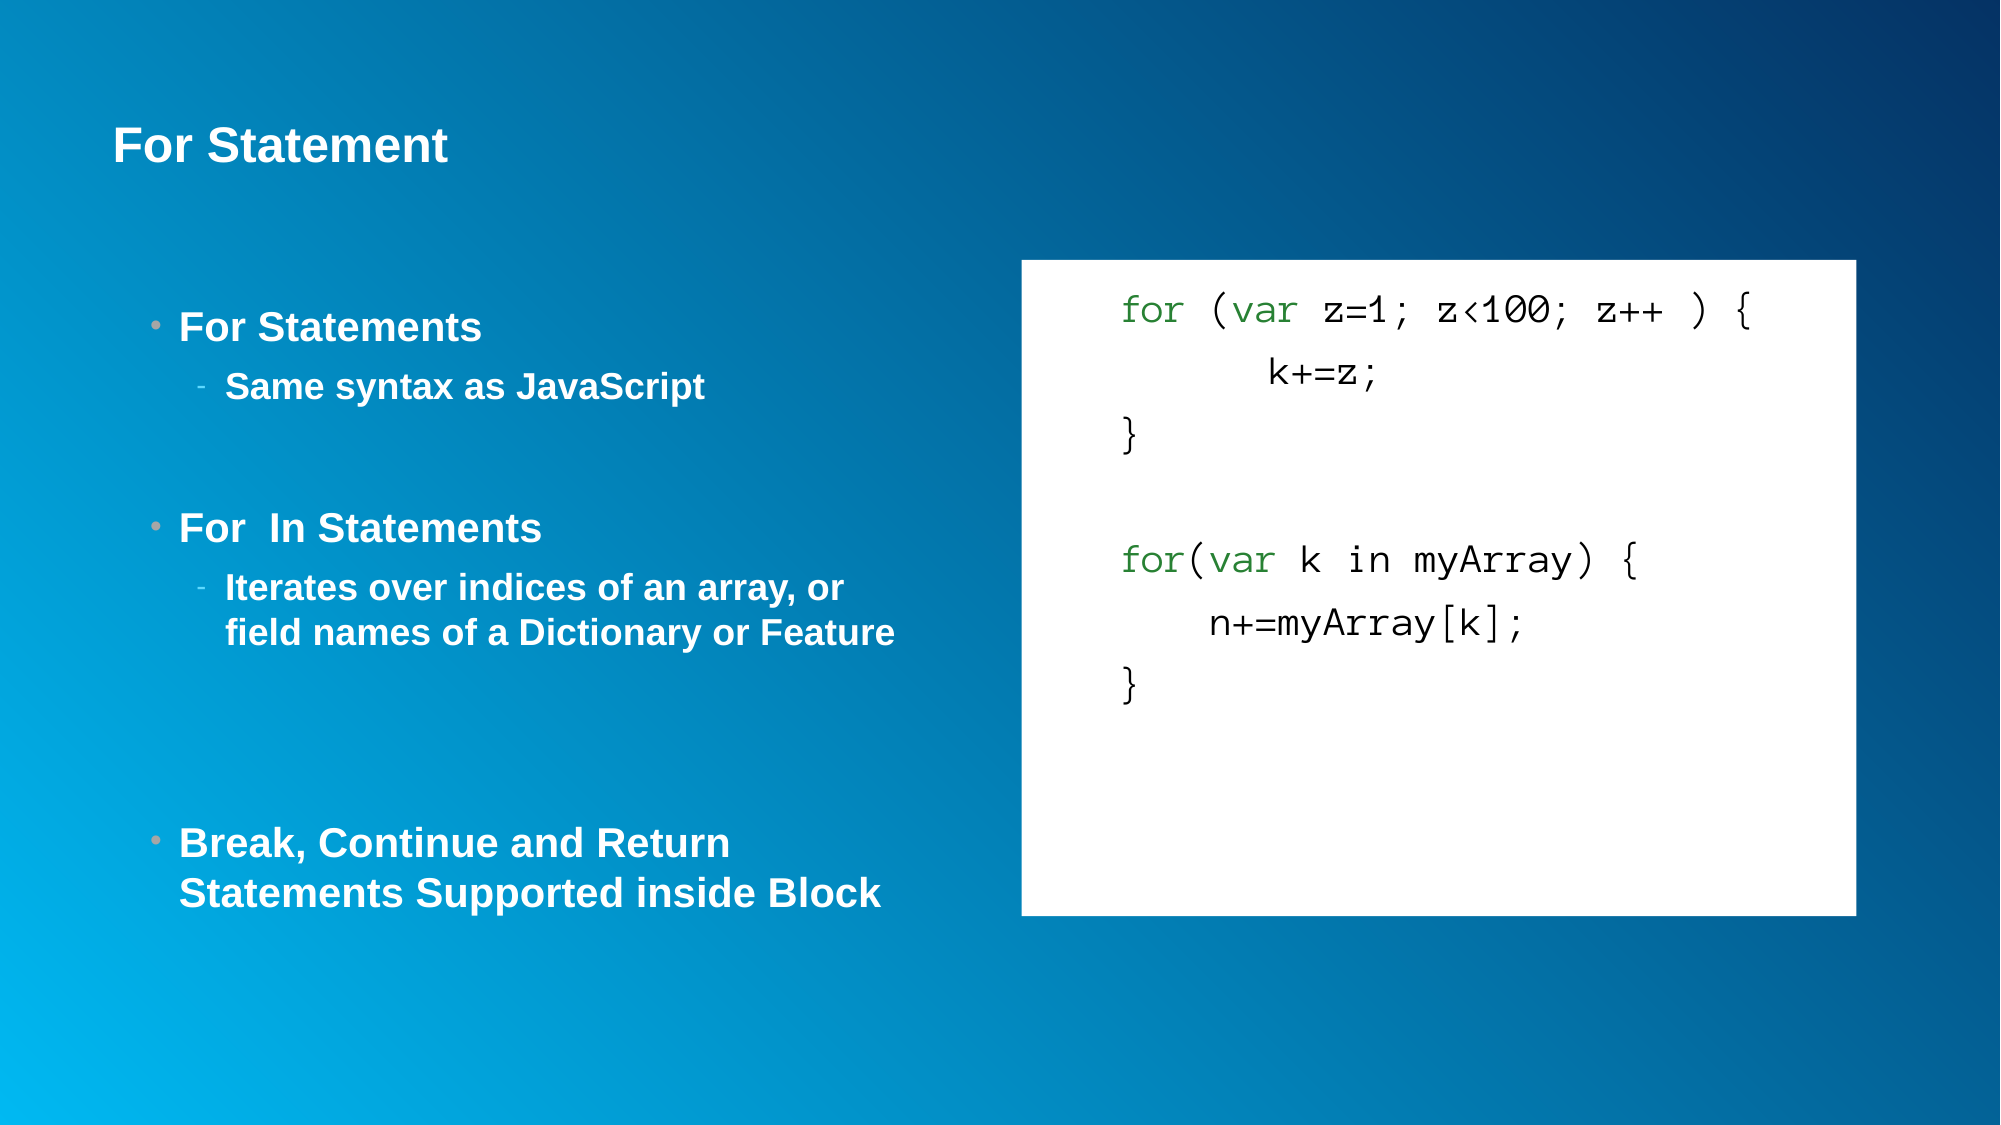

# For Statement

for (var z=1; z<100; z++ ) {
	k+=z;
}

for(var k in myArray) {
    n+=myArray[k];
}

For Statements
Same syntax as JavaScript

For  In Statements
Iterates over indices of an array, or field names of a Dictionary or Feature

Break, Continue and Return Statements Supported inside Block